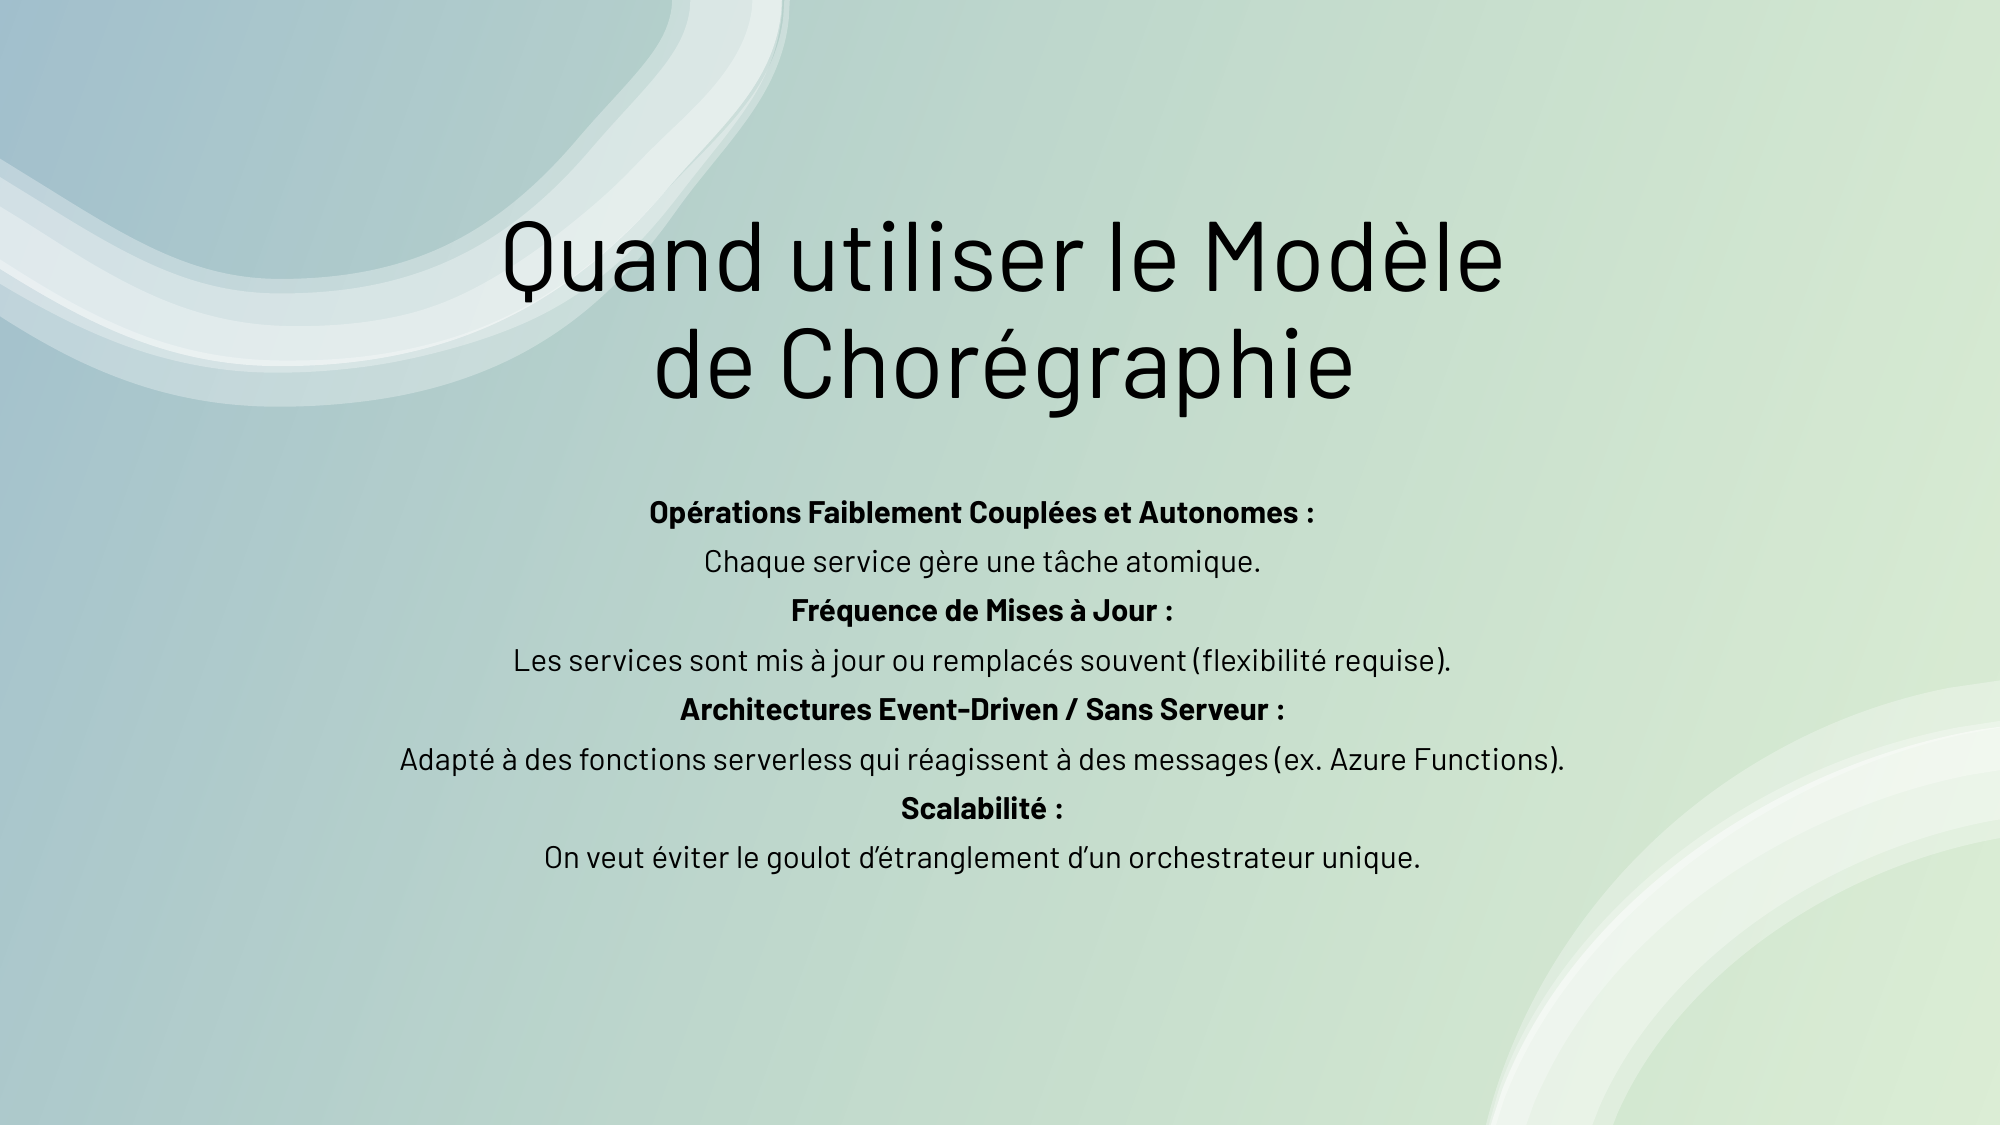

# Quand utiliser le Modèle de Chorégraphie
Opérations Faiblement Couplées et Autonomes :
Chaque service gère une tâche atomique.
Fréquence de Mises à Jour :
Les services sont mis à jour ou remplacés souvent (flexibilité requise).
Architectures Event-Driven / Sans Serveur :
Adapté à des fonctions serverless qui réagissent à des messages (ex. Azure Functions).
Scalabilité :
On veut éviter le goulot d’étranglement d’un orchestrateur unique.